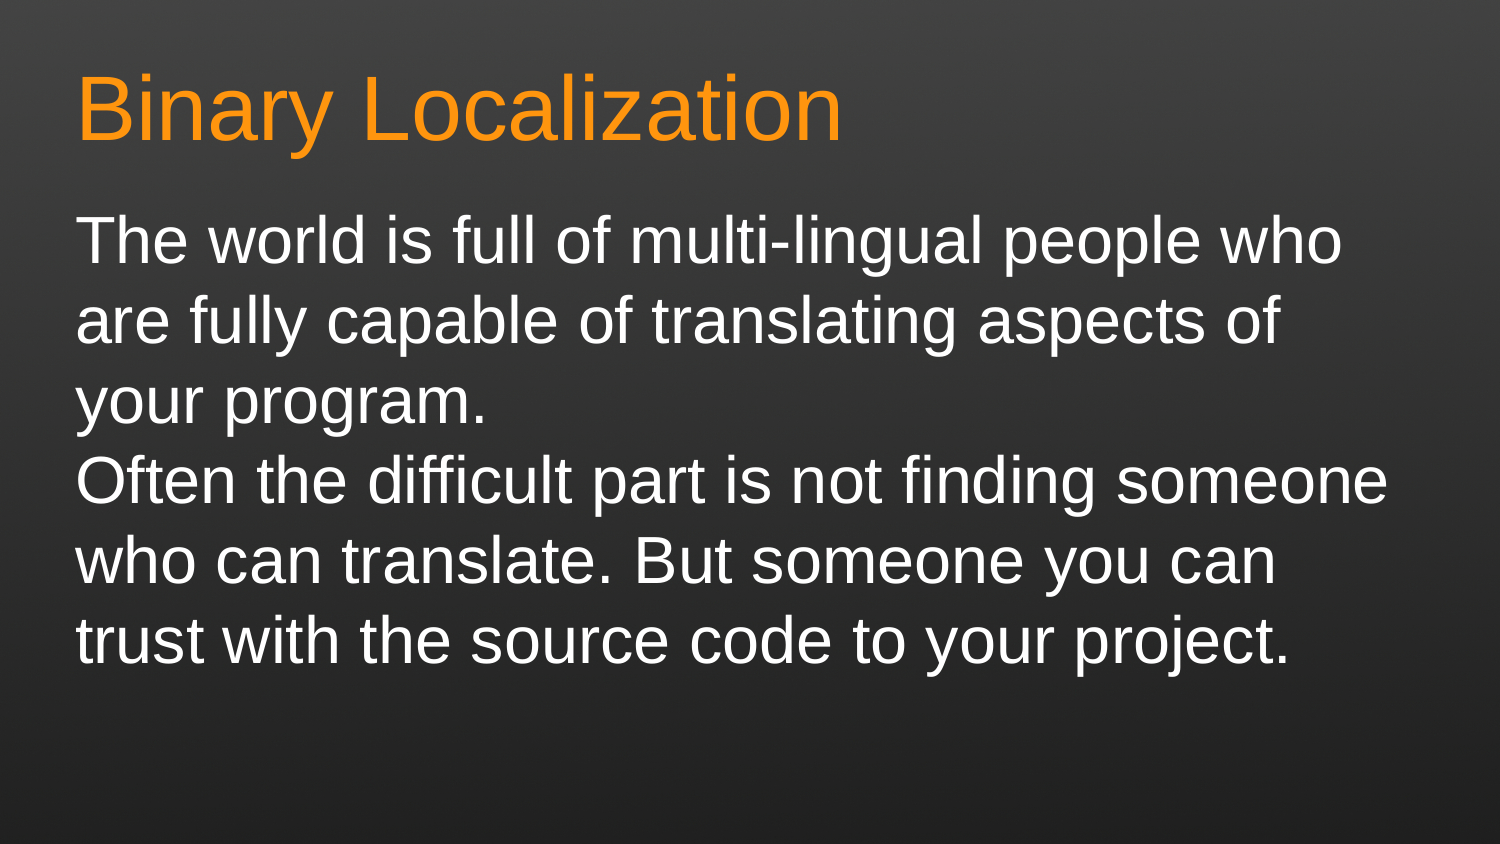

Binary Localization
The world is full of multi-lingual people who are fully capable of translating aspects of your program.
Often the difficult part is not finding someone who can translate. But someone you can trust with the source code to your project.